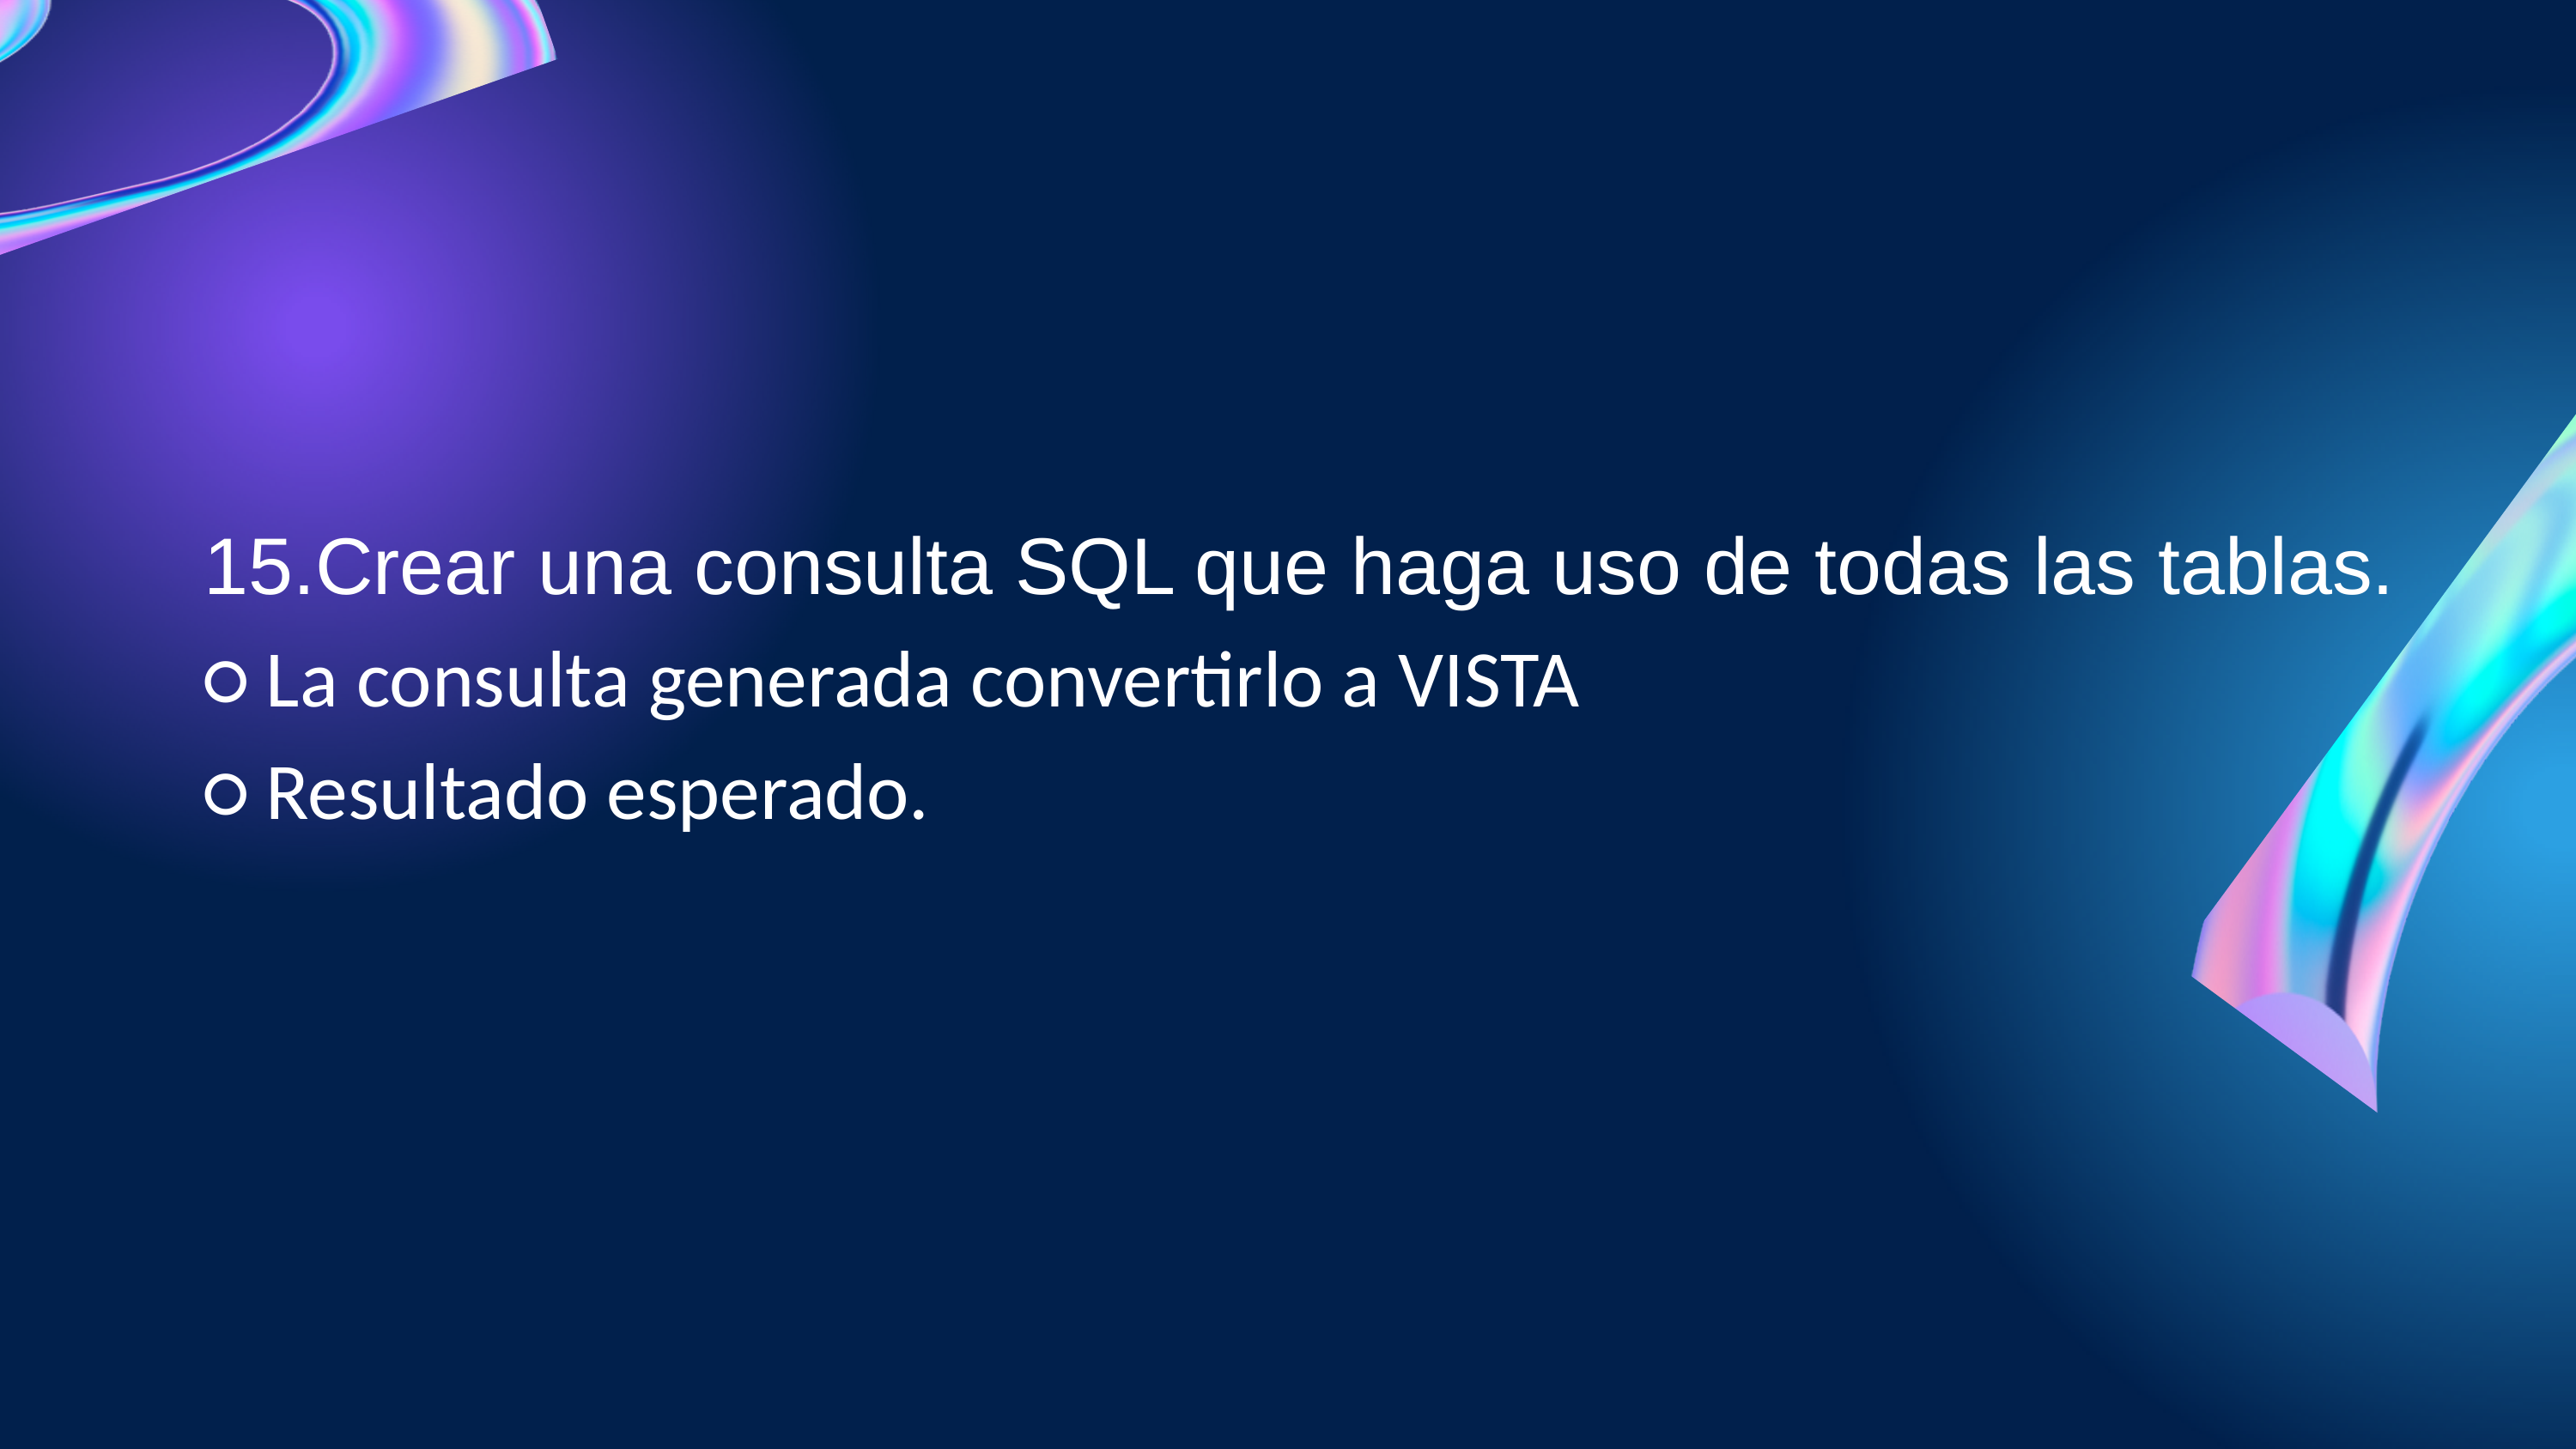

15.Crear una consulta SQL que haga uso de todas las tablas.
○ La consulta generada convertirlo a VISTA
○ Resultado esperado.